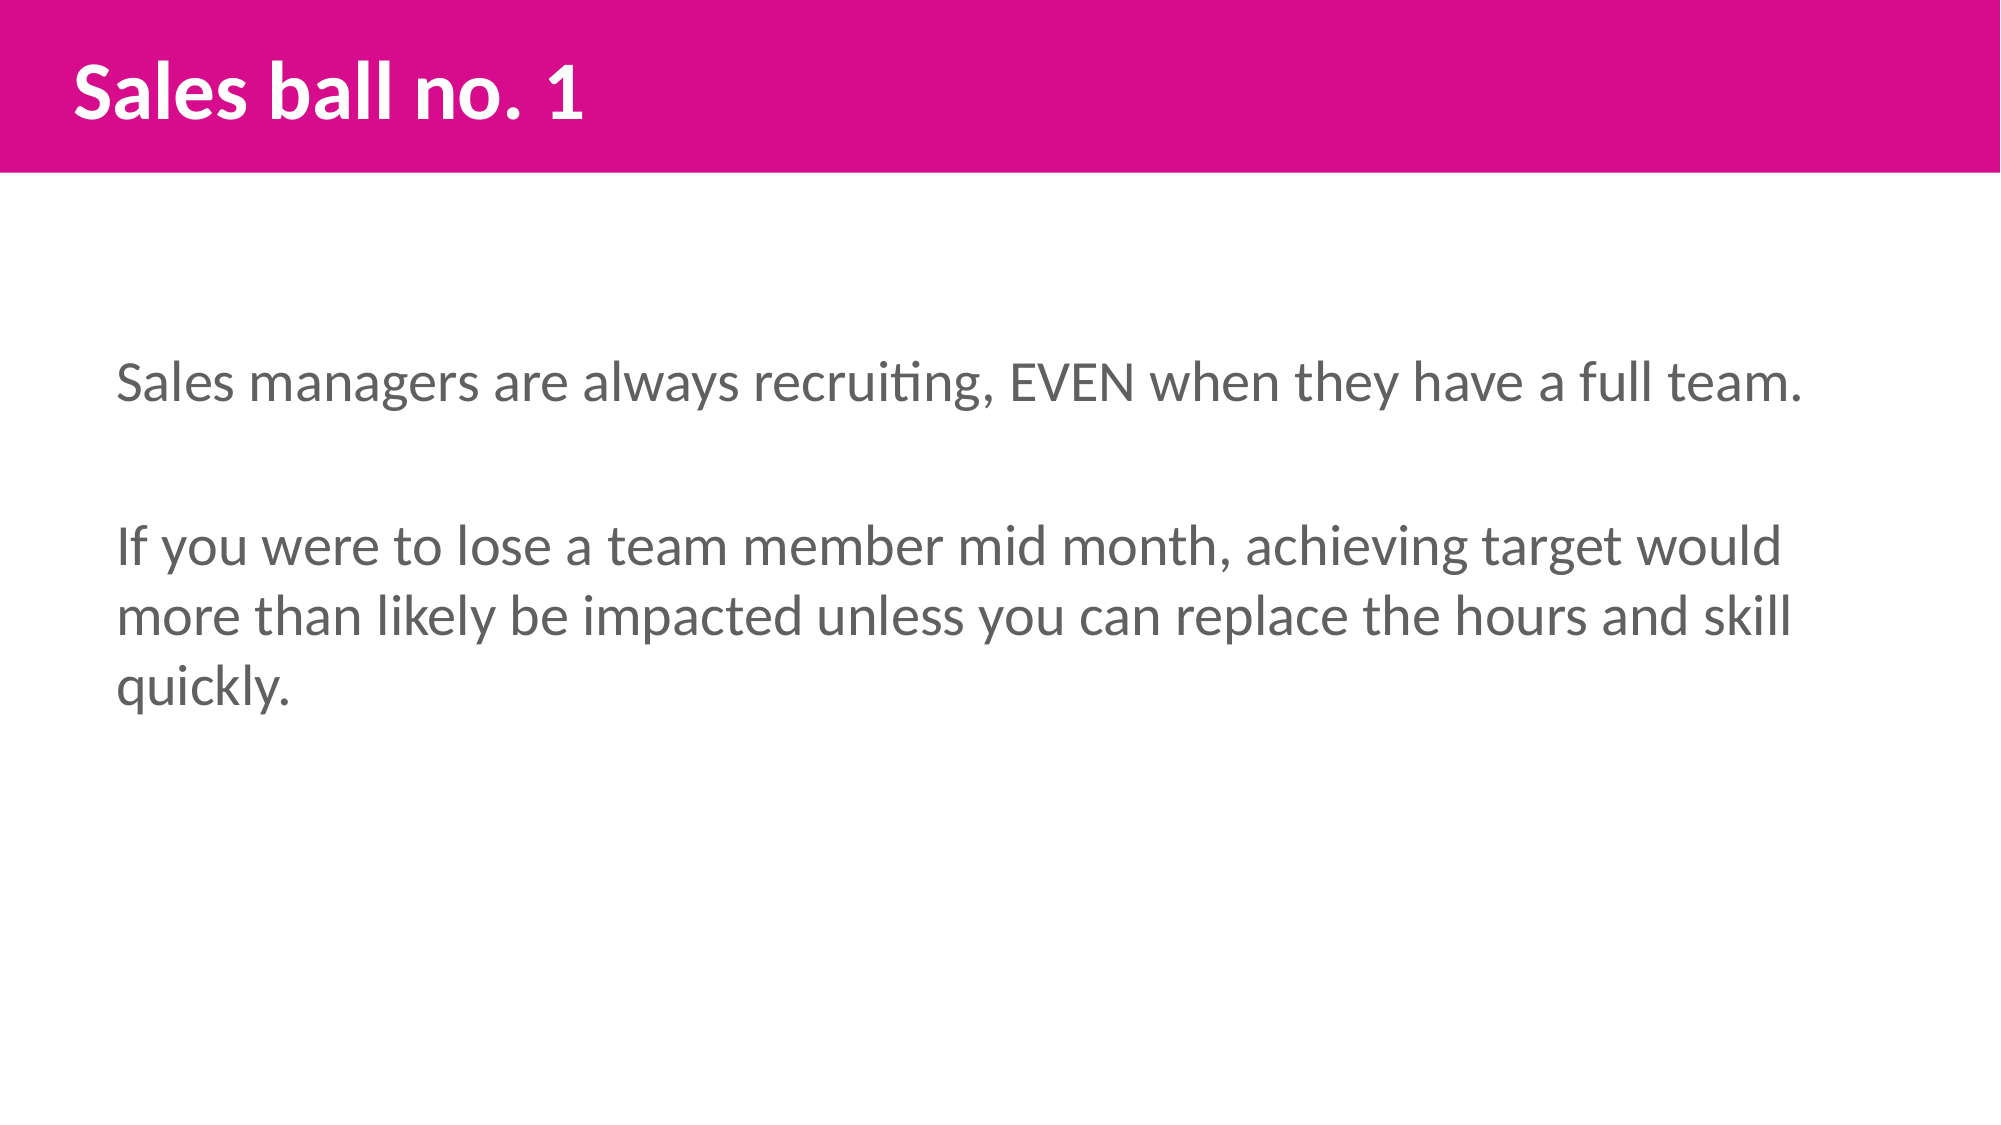

Sales ball no. 1

Sales managers are always recruiting, EVEN when they have a full team.

If you were to lose a team member mid month, achieving target would more than likely be impacted unless you can replace the hours and skill quickly.